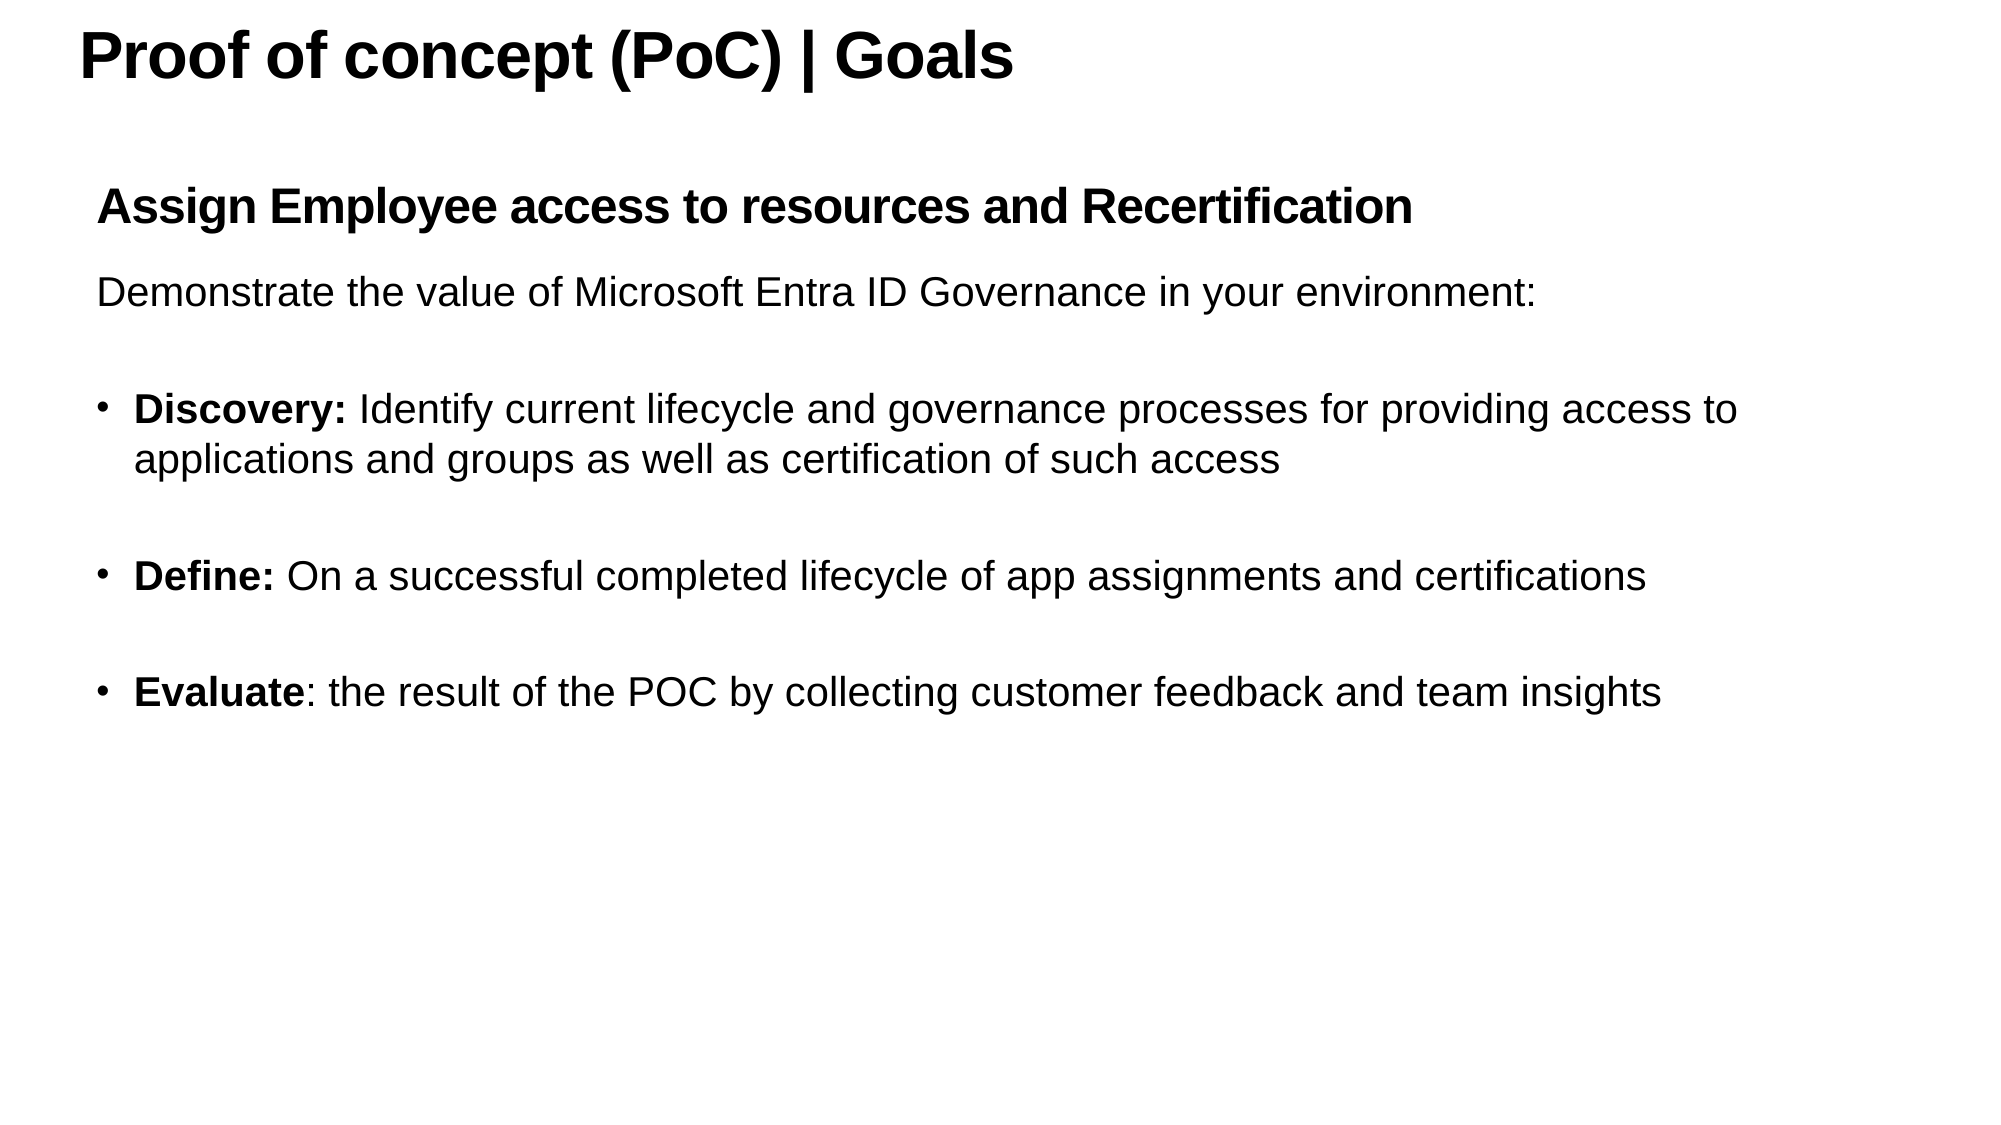

# Proof of concept (PoC) | Goals
Assign Employee access to resources and Recertification
Demonstrate the value of Microsoft Entra ID Governance in your environment:

Discovery: Identify current lifecycle and governance processes for providing access to applications and groups as well as certification of such access

Define: On a successful completed lifecycle of app assignments and certifications

Evaluate: the result of the POC by collecting customer feedback and team insights